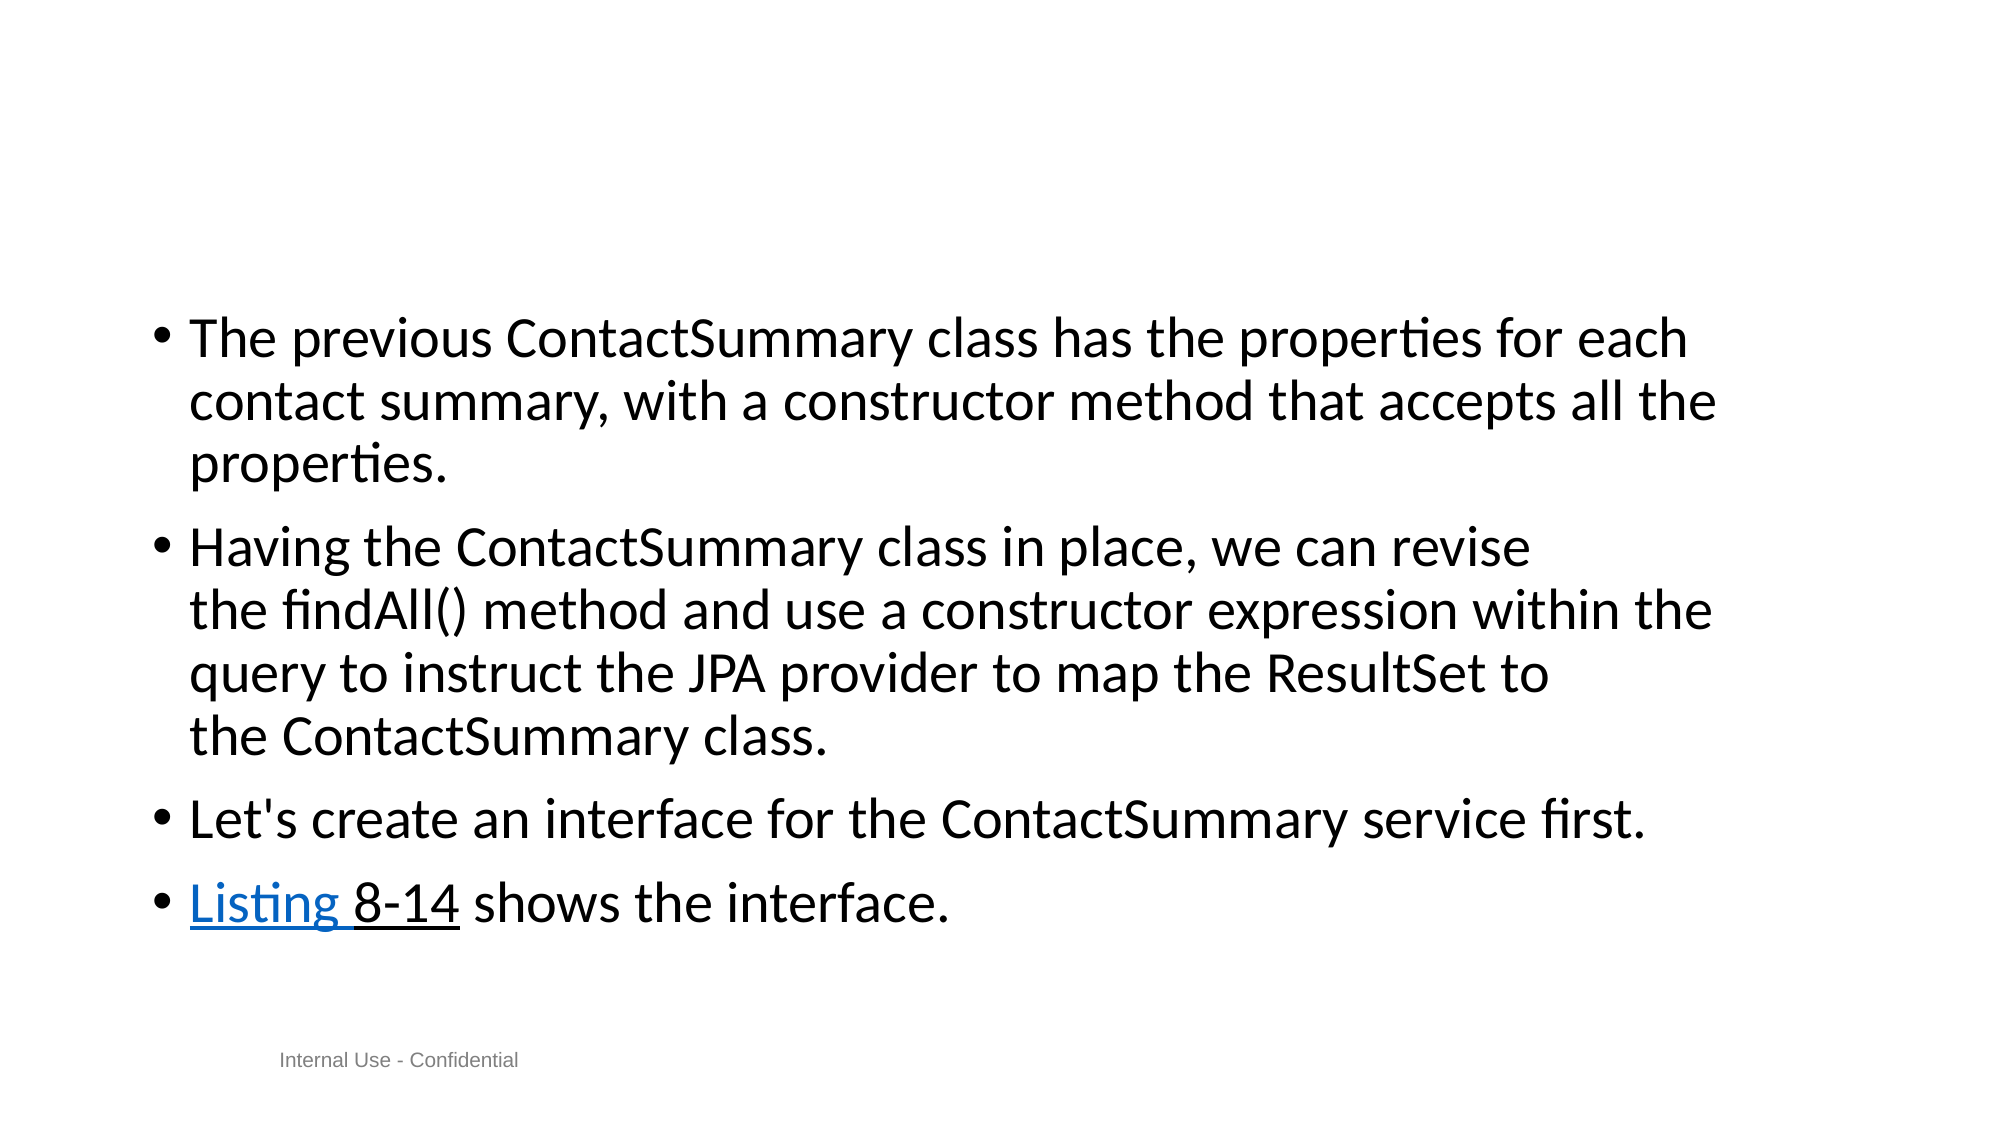

#
The previous ContactSummary class has the properties for each contact summary, with a constructor method that accepts all the properties.
Having the ContactSummary class in place, we can revise the findAll() method and use a constructor expression within the query to instruct the JPA provider to map the ResultSet to the ContactSummary class.
Let's create an interface for the ContactSummary service first.
Listing 8-14 shows the interface.